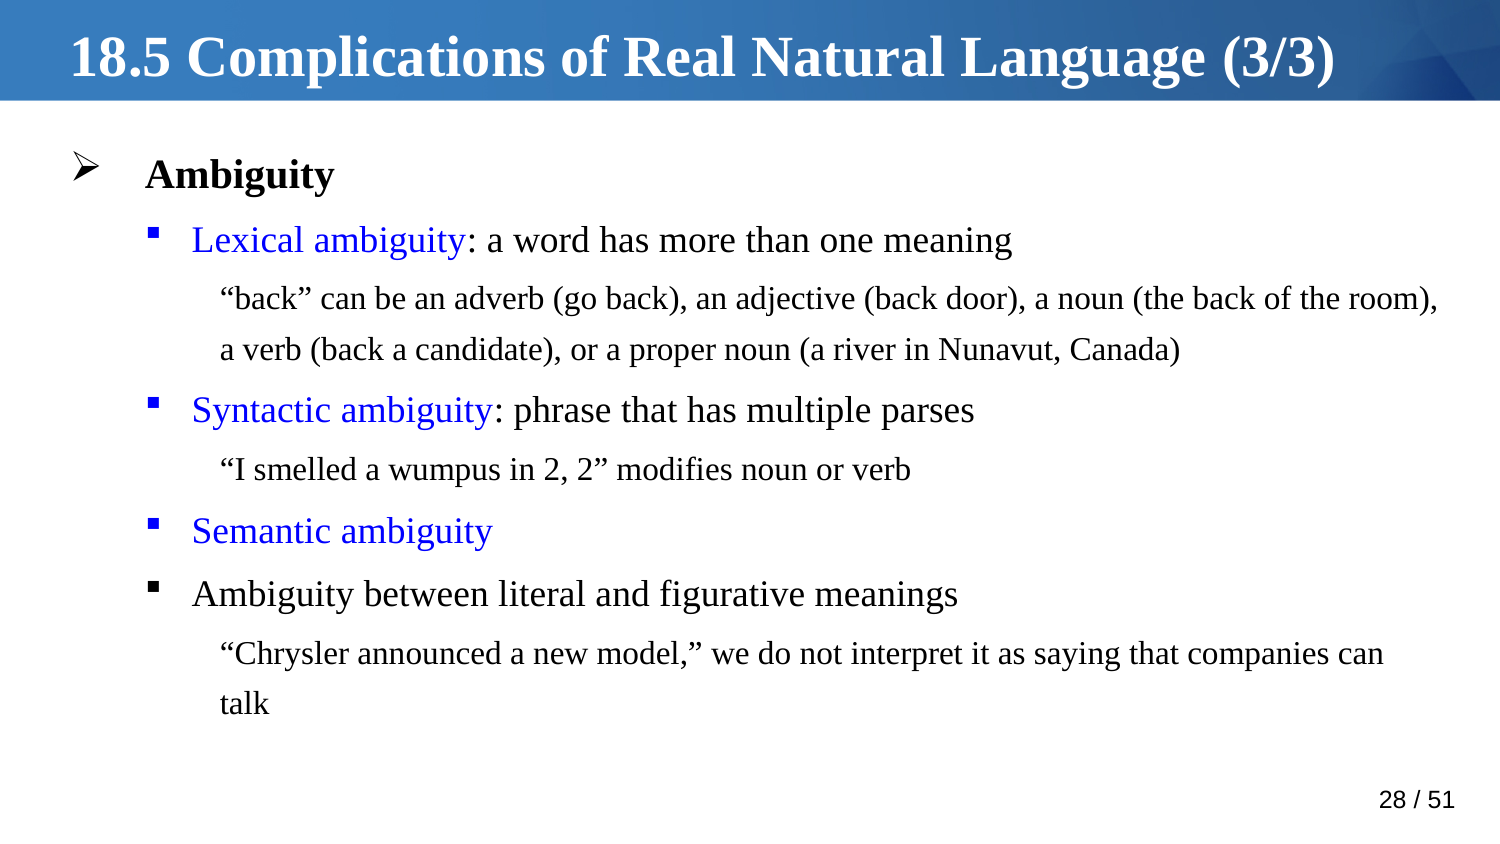

# 18.5 Complications of Real Natural Language (3/3)
Ambiguity
Lexical ambiguity: a word has more than one meaning
“back” can be an adverb (go back), an adjective (back door), a noun (the back of the room), a verb (back a candidate), or a proper noun (a river in Nunavut, Canada)
Syntactic ambiguity: phrase that has multiple parses
“I smelled a wumpus in 2, 2” modifies noun or verb
Semantic ambiguity
Ambiguity between literal and figurative meanings
“Chrysler announced a new model,” we do not interpret it as saying that companies can talk